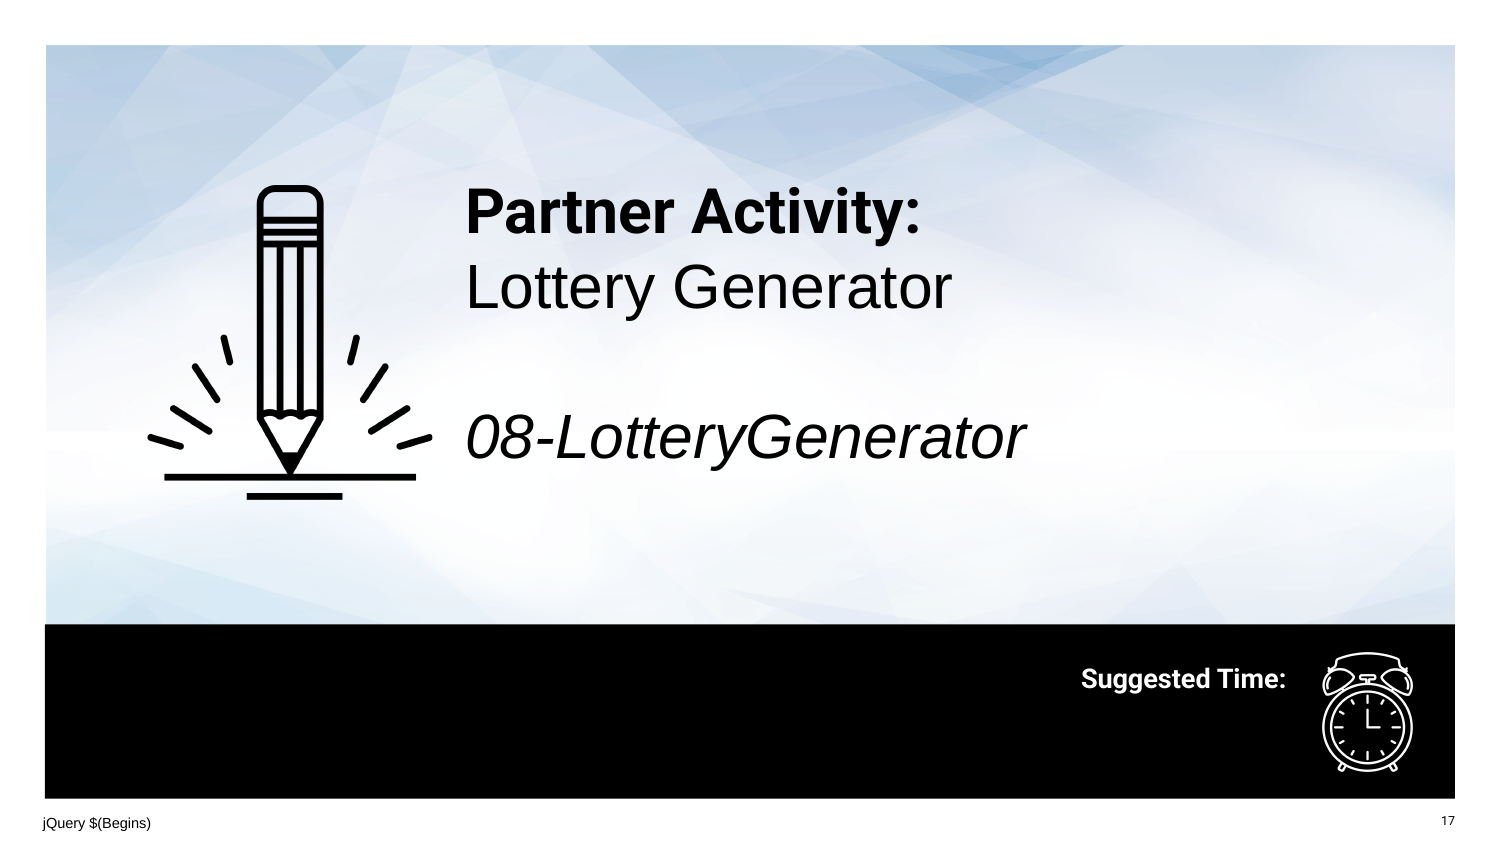

Partner Activity:
Lottery Generator
08-LotteryGenerator
jQuery $(Begins)